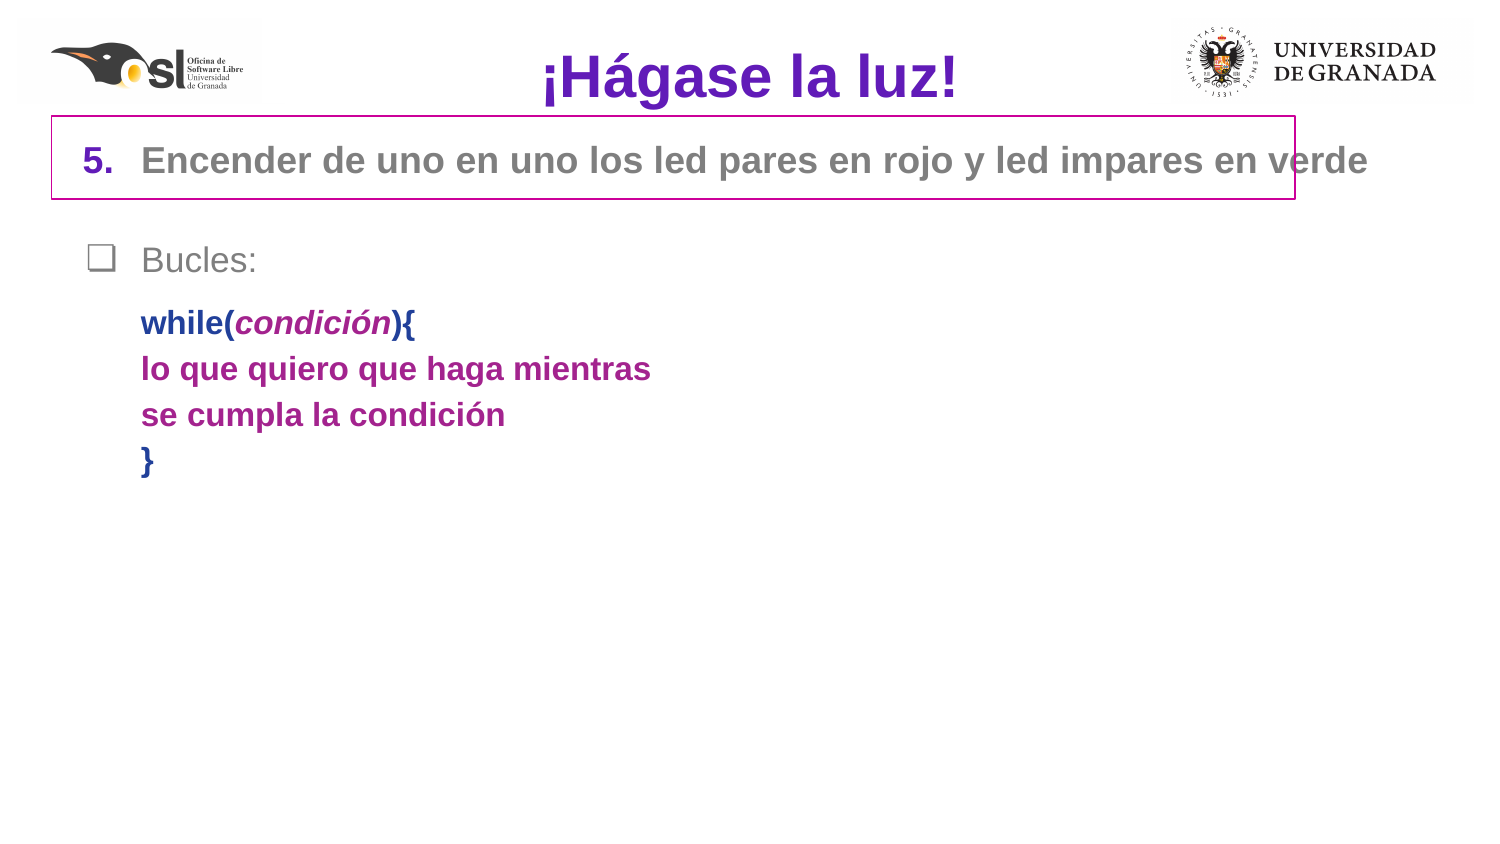

# ¡Hágase la luz!
Encender de uno en uno los led pares en rojo y led impares en verde

Bucles:

while(condición){
lo que quiero que haga mientras
se cumpla la condición
}